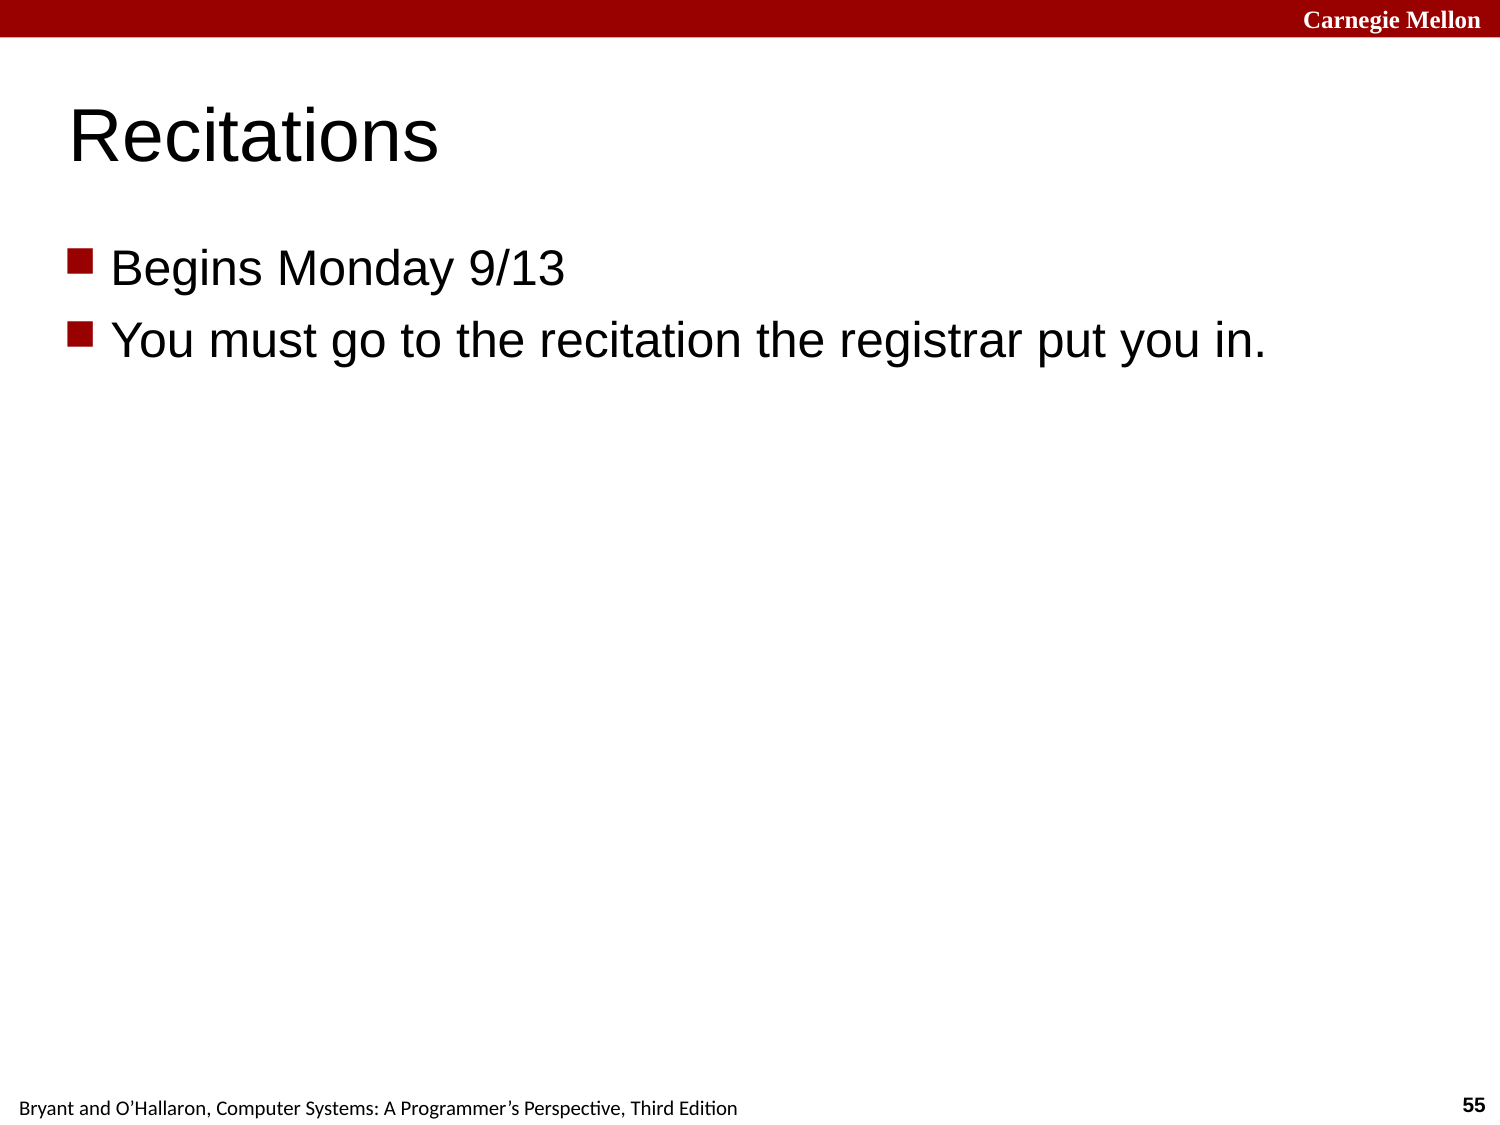

# Recitations
Begins Monday 9/13
You must go to the recitation the registrar put you in.